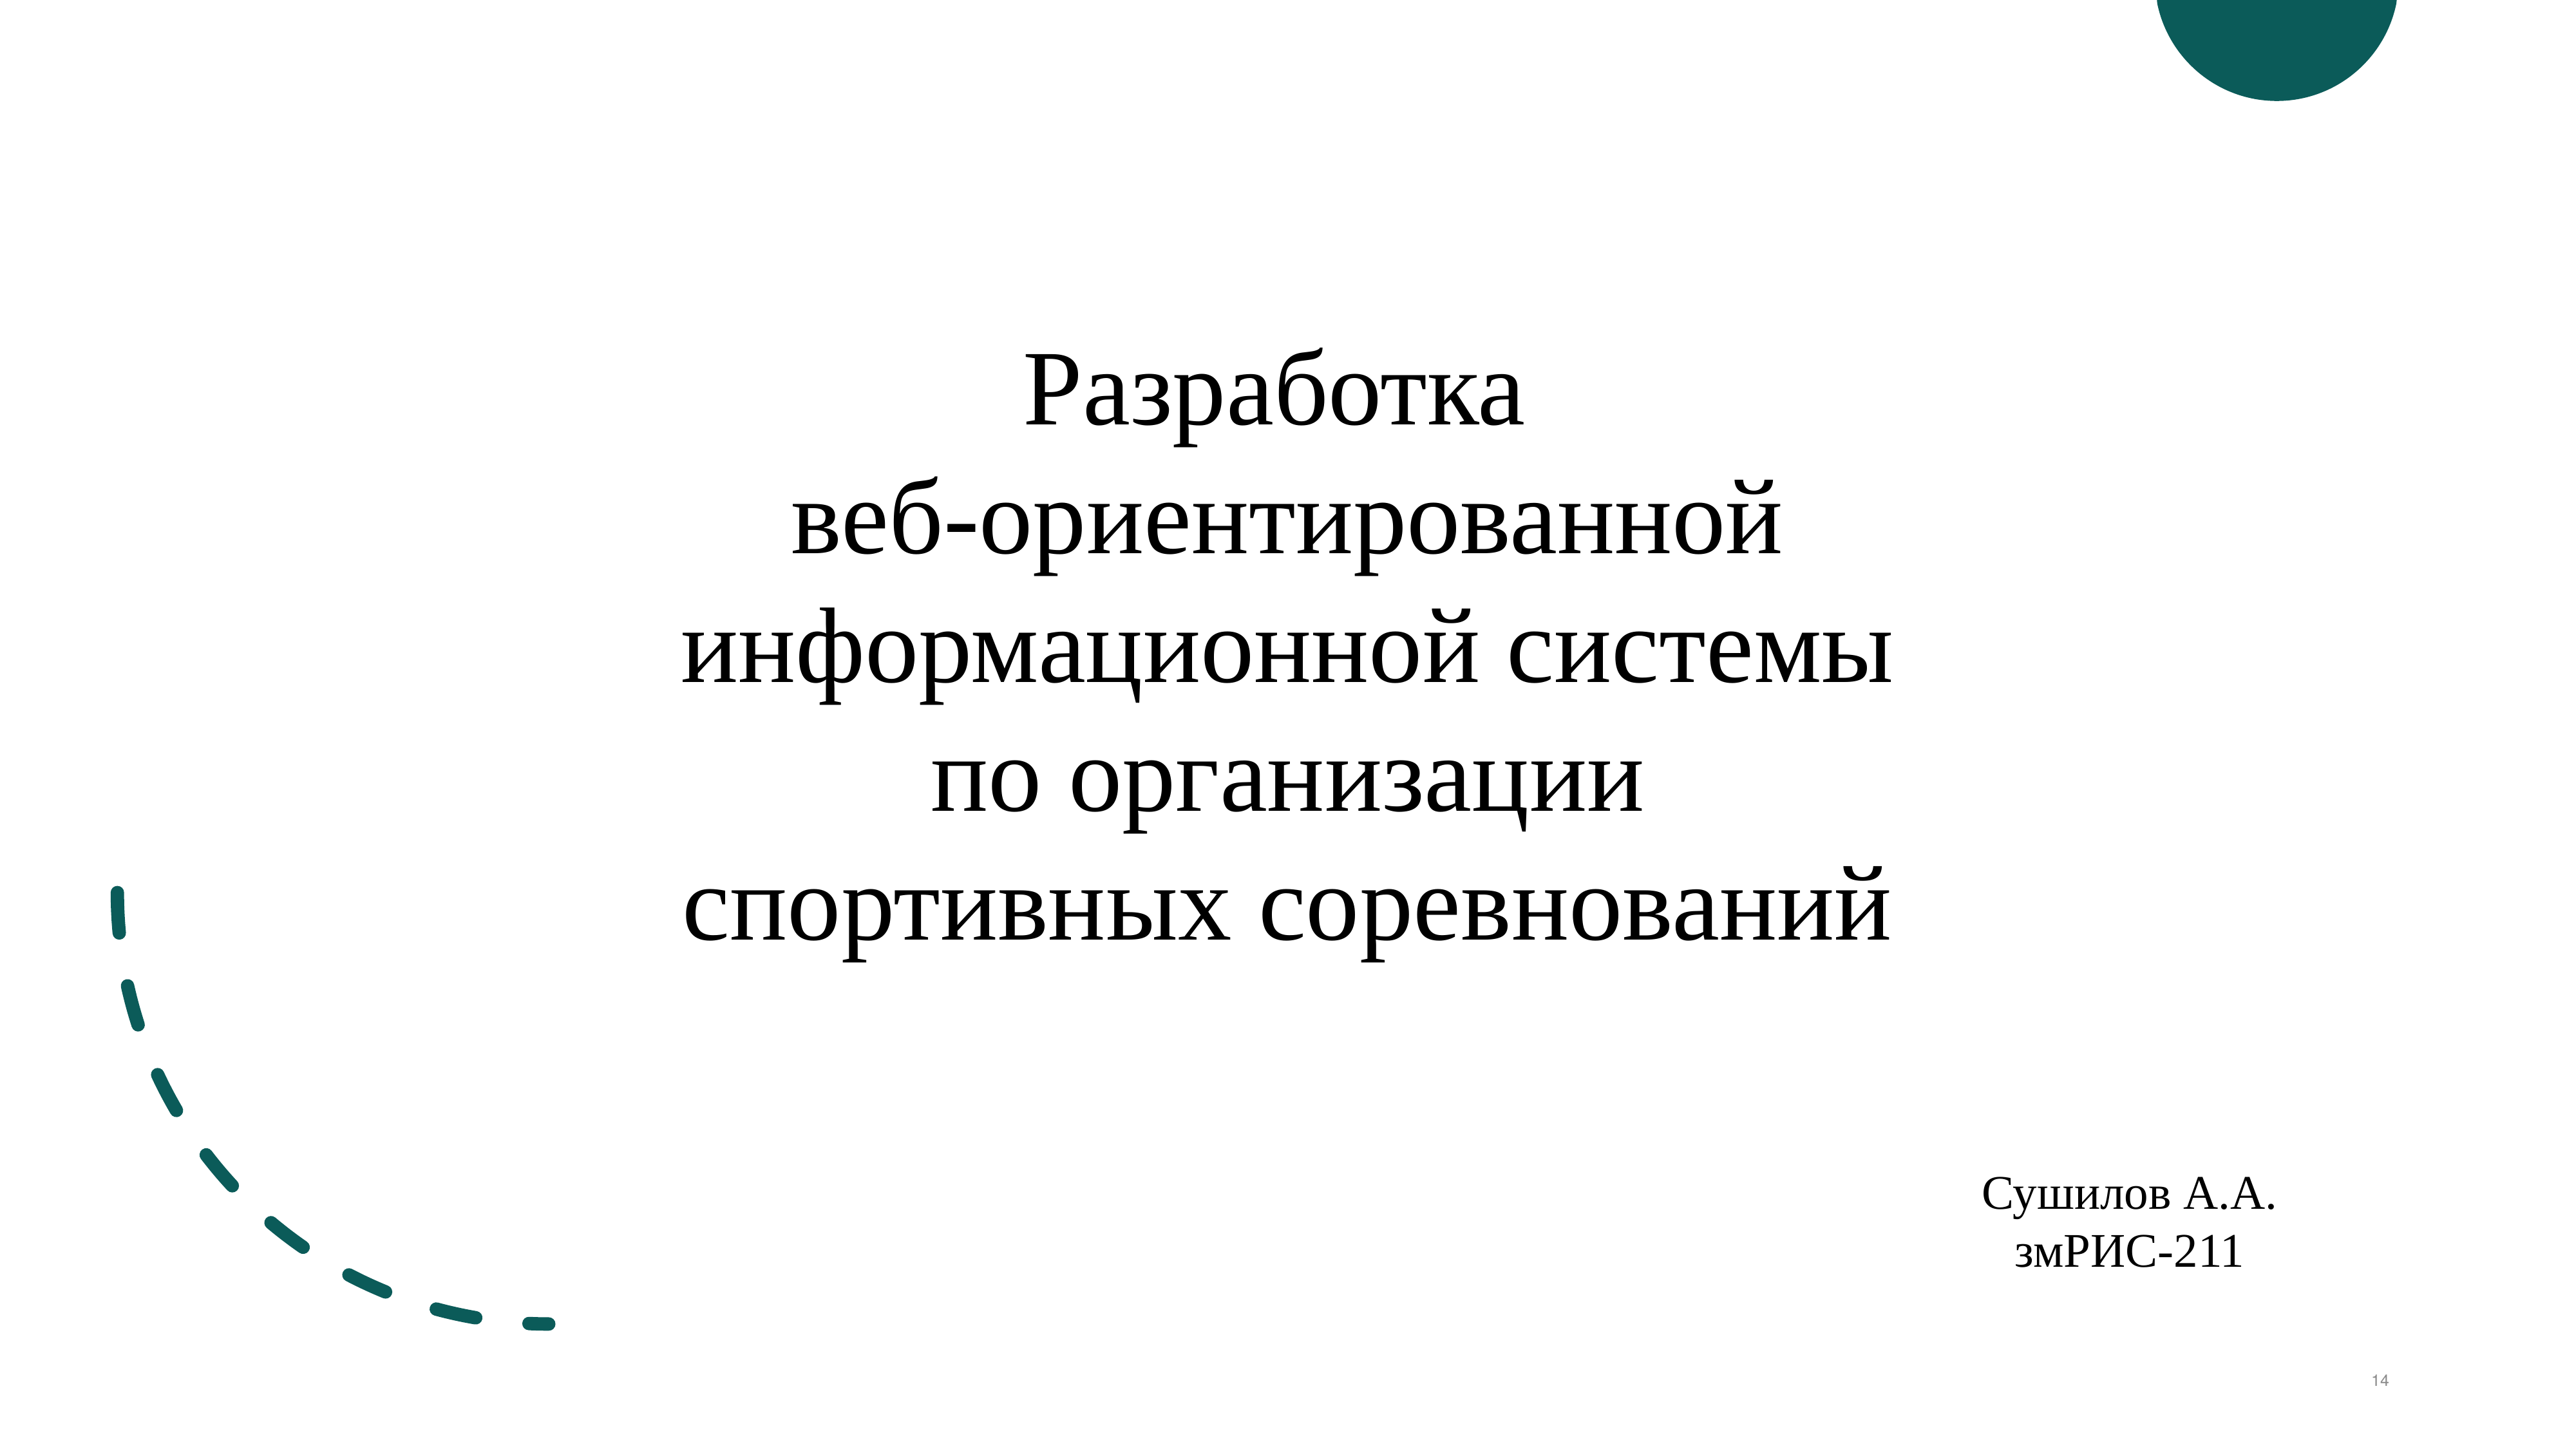

Разработка
веб-ориентированной информационной системы по организации спортивных соревнований

Сушилов А.А.
змРИС-211
14